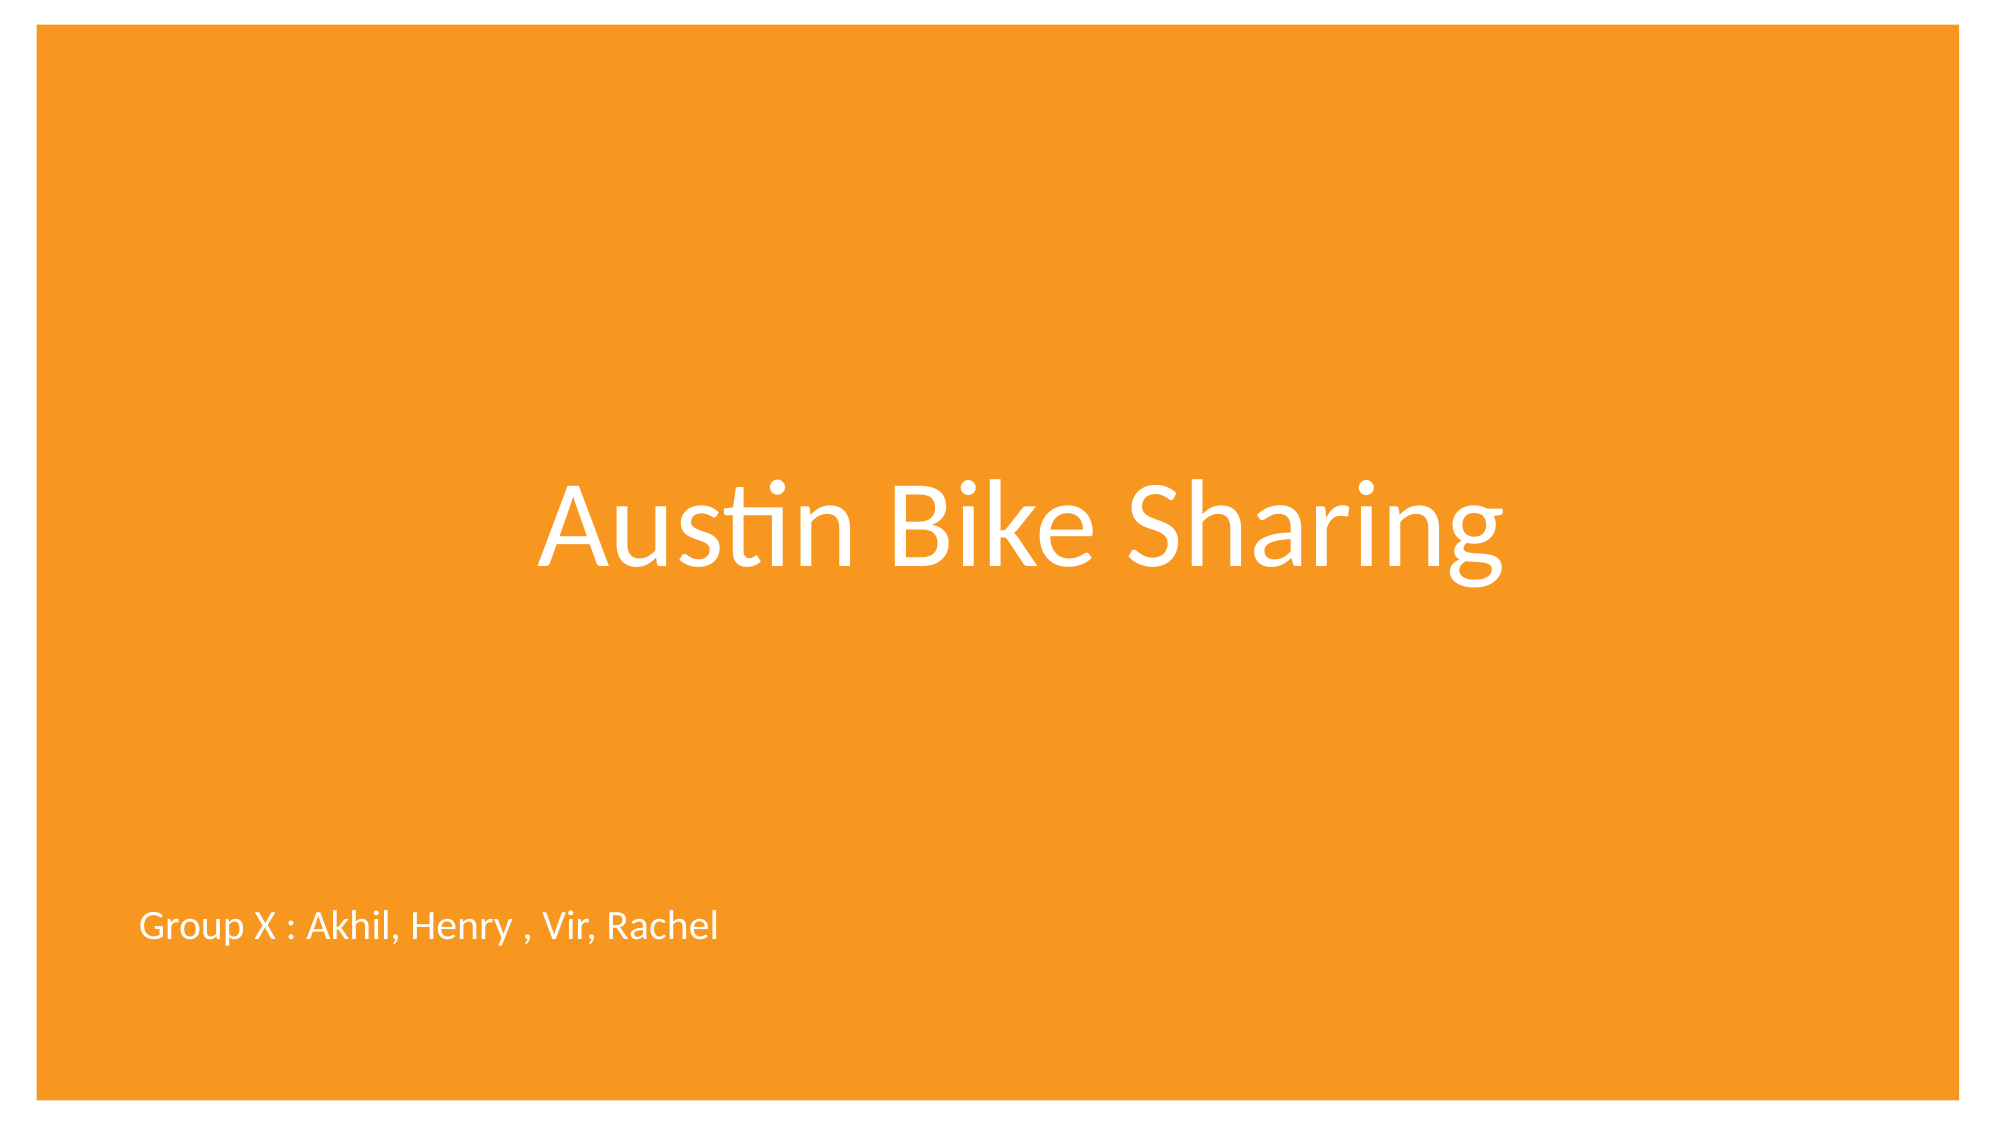

Austin Bike Sharing
Group X : Akhil, Henry , Vir, Rachel